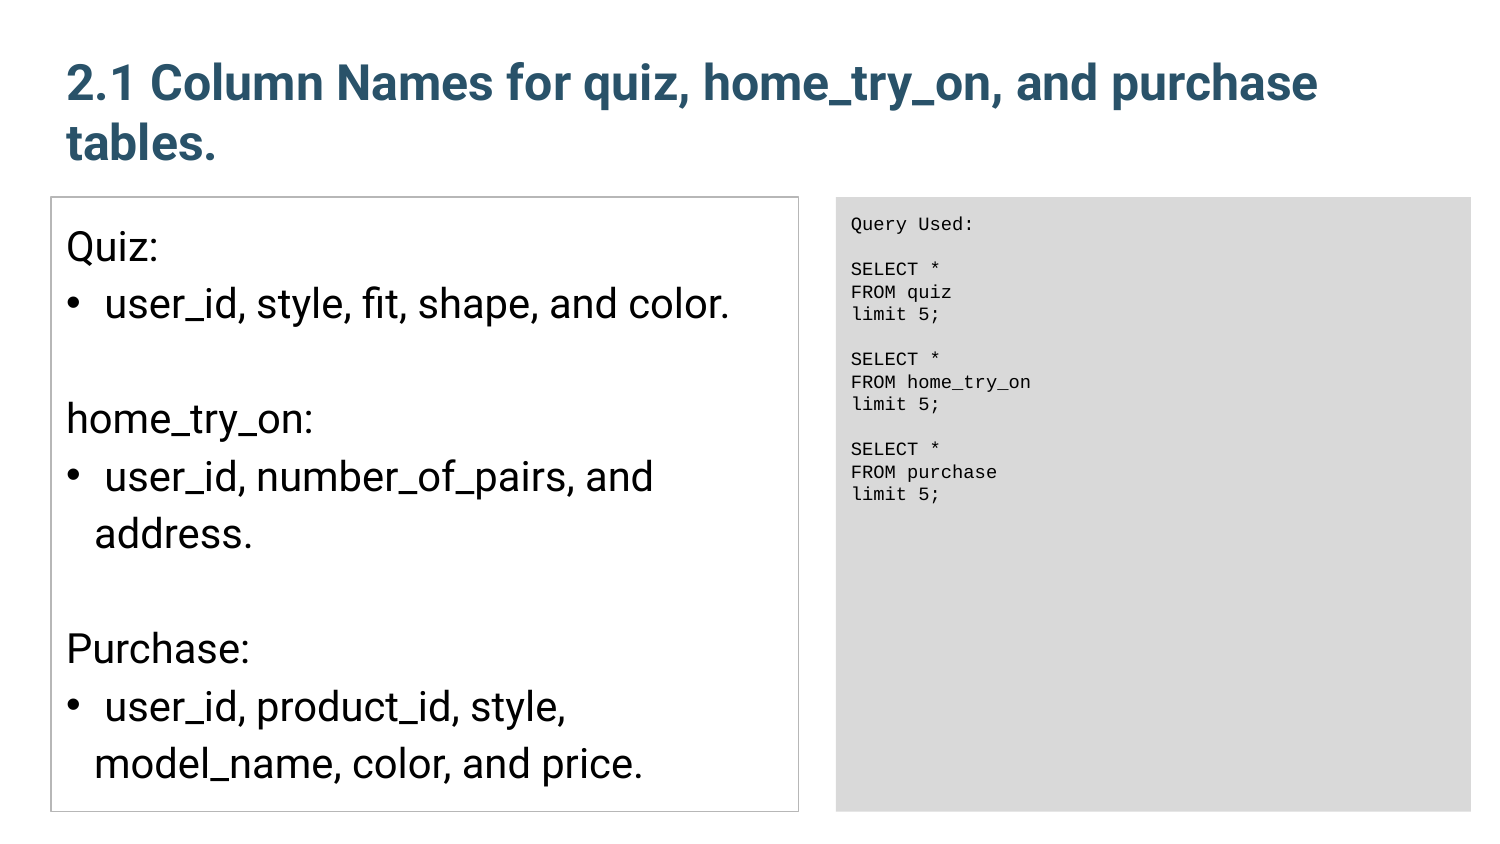

2.1 Column Names for quiz, home_try_on, and purchase tables.
Quiz:
 user_id, style, fit, shape, and color.

home_try_on:
 user_id, number_of_pairs, and address.

Purchase:
 user_id, product_id, style, model_name, color, and price.

Query Used:

SELECT *
FROM quiz
limit 5;

SELECT *
FROM home_try_on
limit 5;

SELECT *
FROM purchase
limit 5;